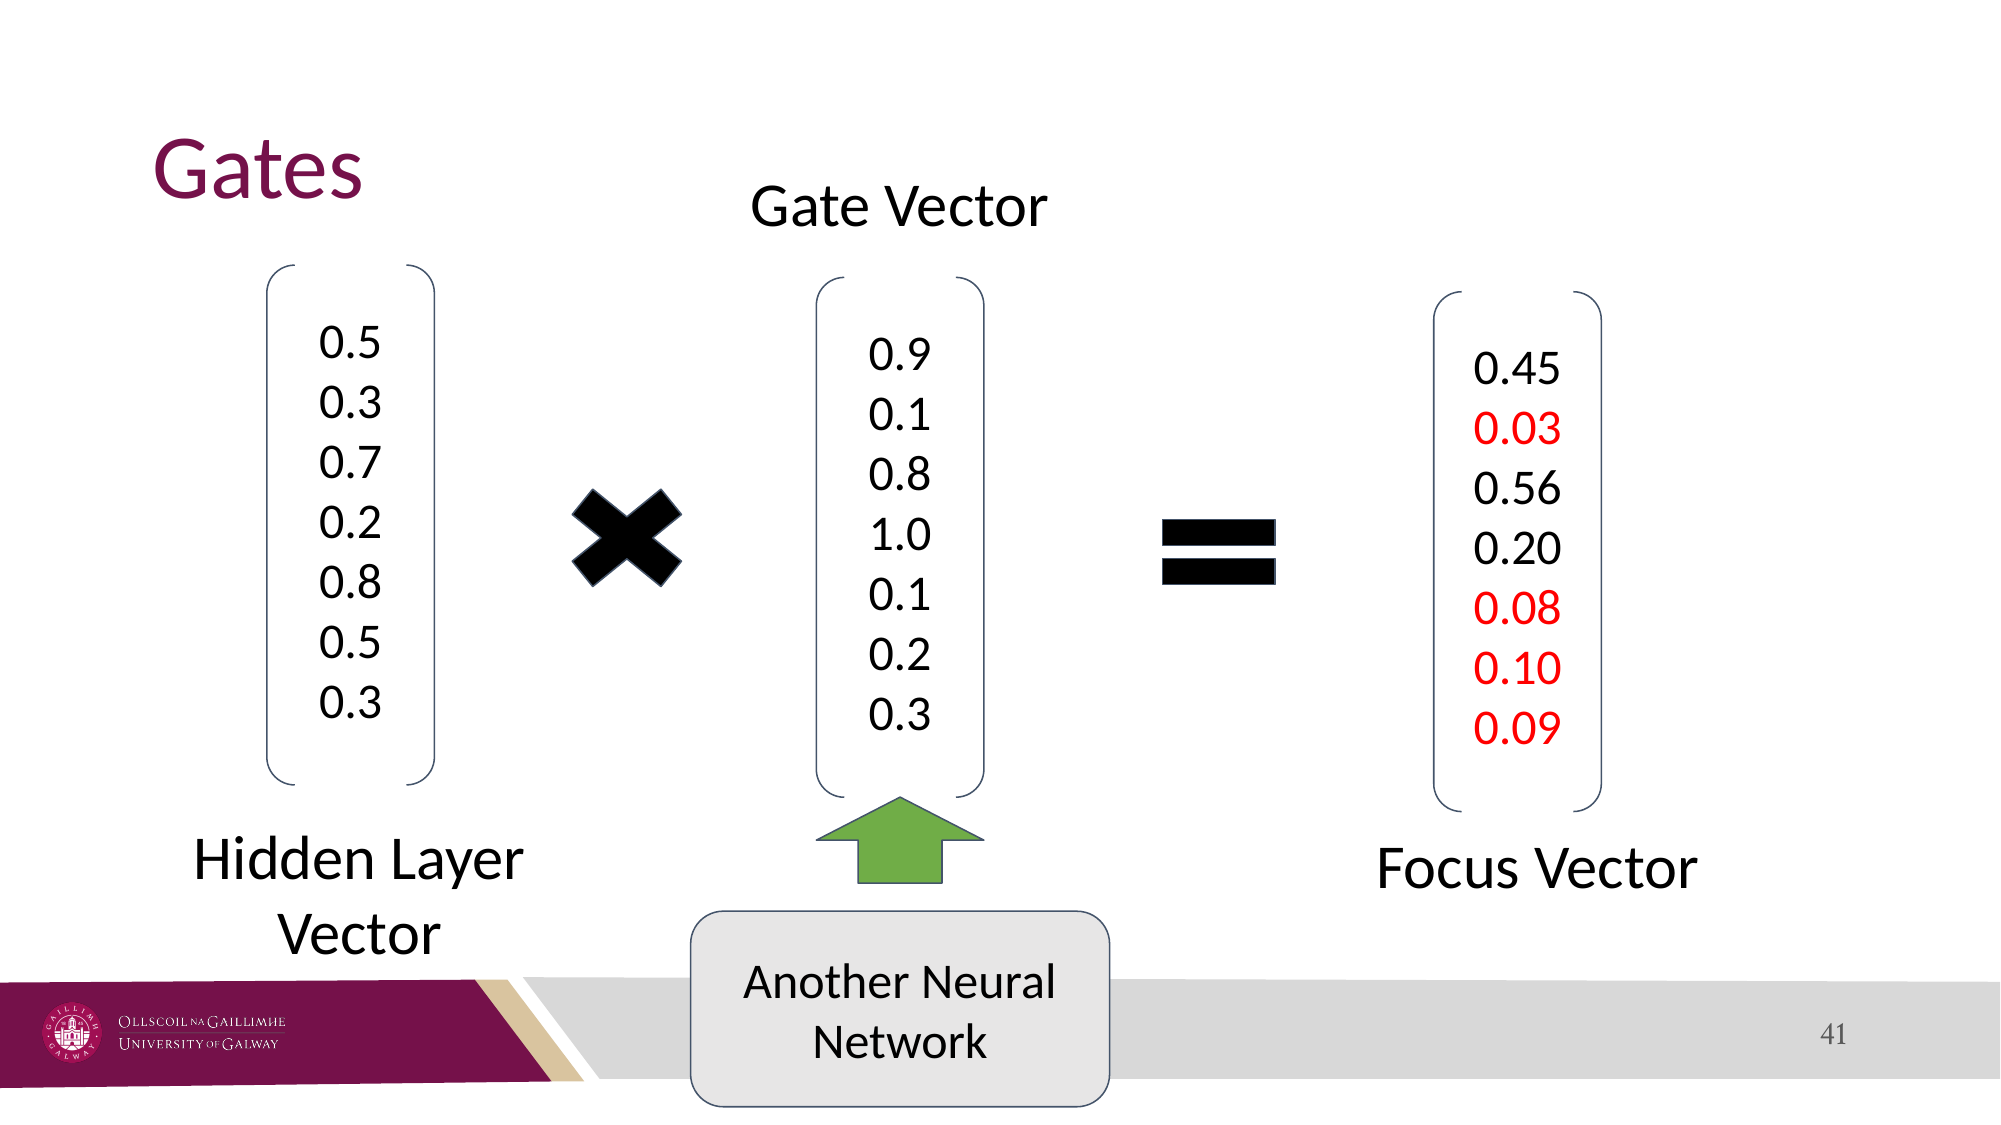

# Gates
Gate Vector

0.5
0.3
0.7
0.2
0.8
0.5
0.3
0.9
0.1
0.8
1.0
0.1
0.2
0.3
0.45
0.03
0.56
0.20
0.08
0.10
0.09

Hidden Layer Vector
Focus Vector
Another Neural Network
41